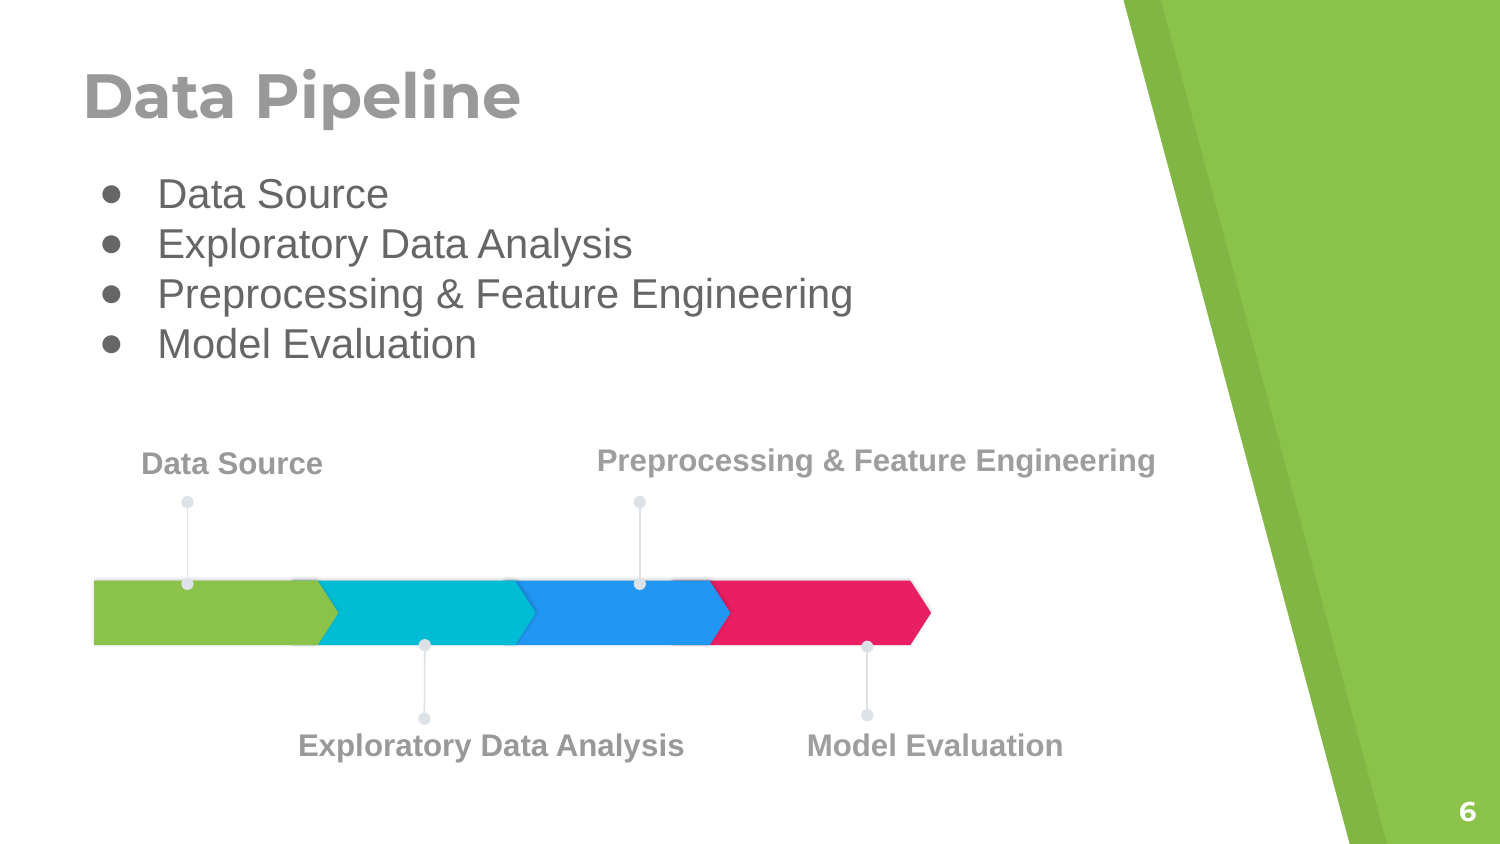

# Data Pipeline
Data Source
Exploratory Data Analysis
Preprocessing & Feature Engineering
Model Evaluation

Data Source
Preprocessing & Feature Engineering

Exploratory Data Analysis
Model Evaluation
6